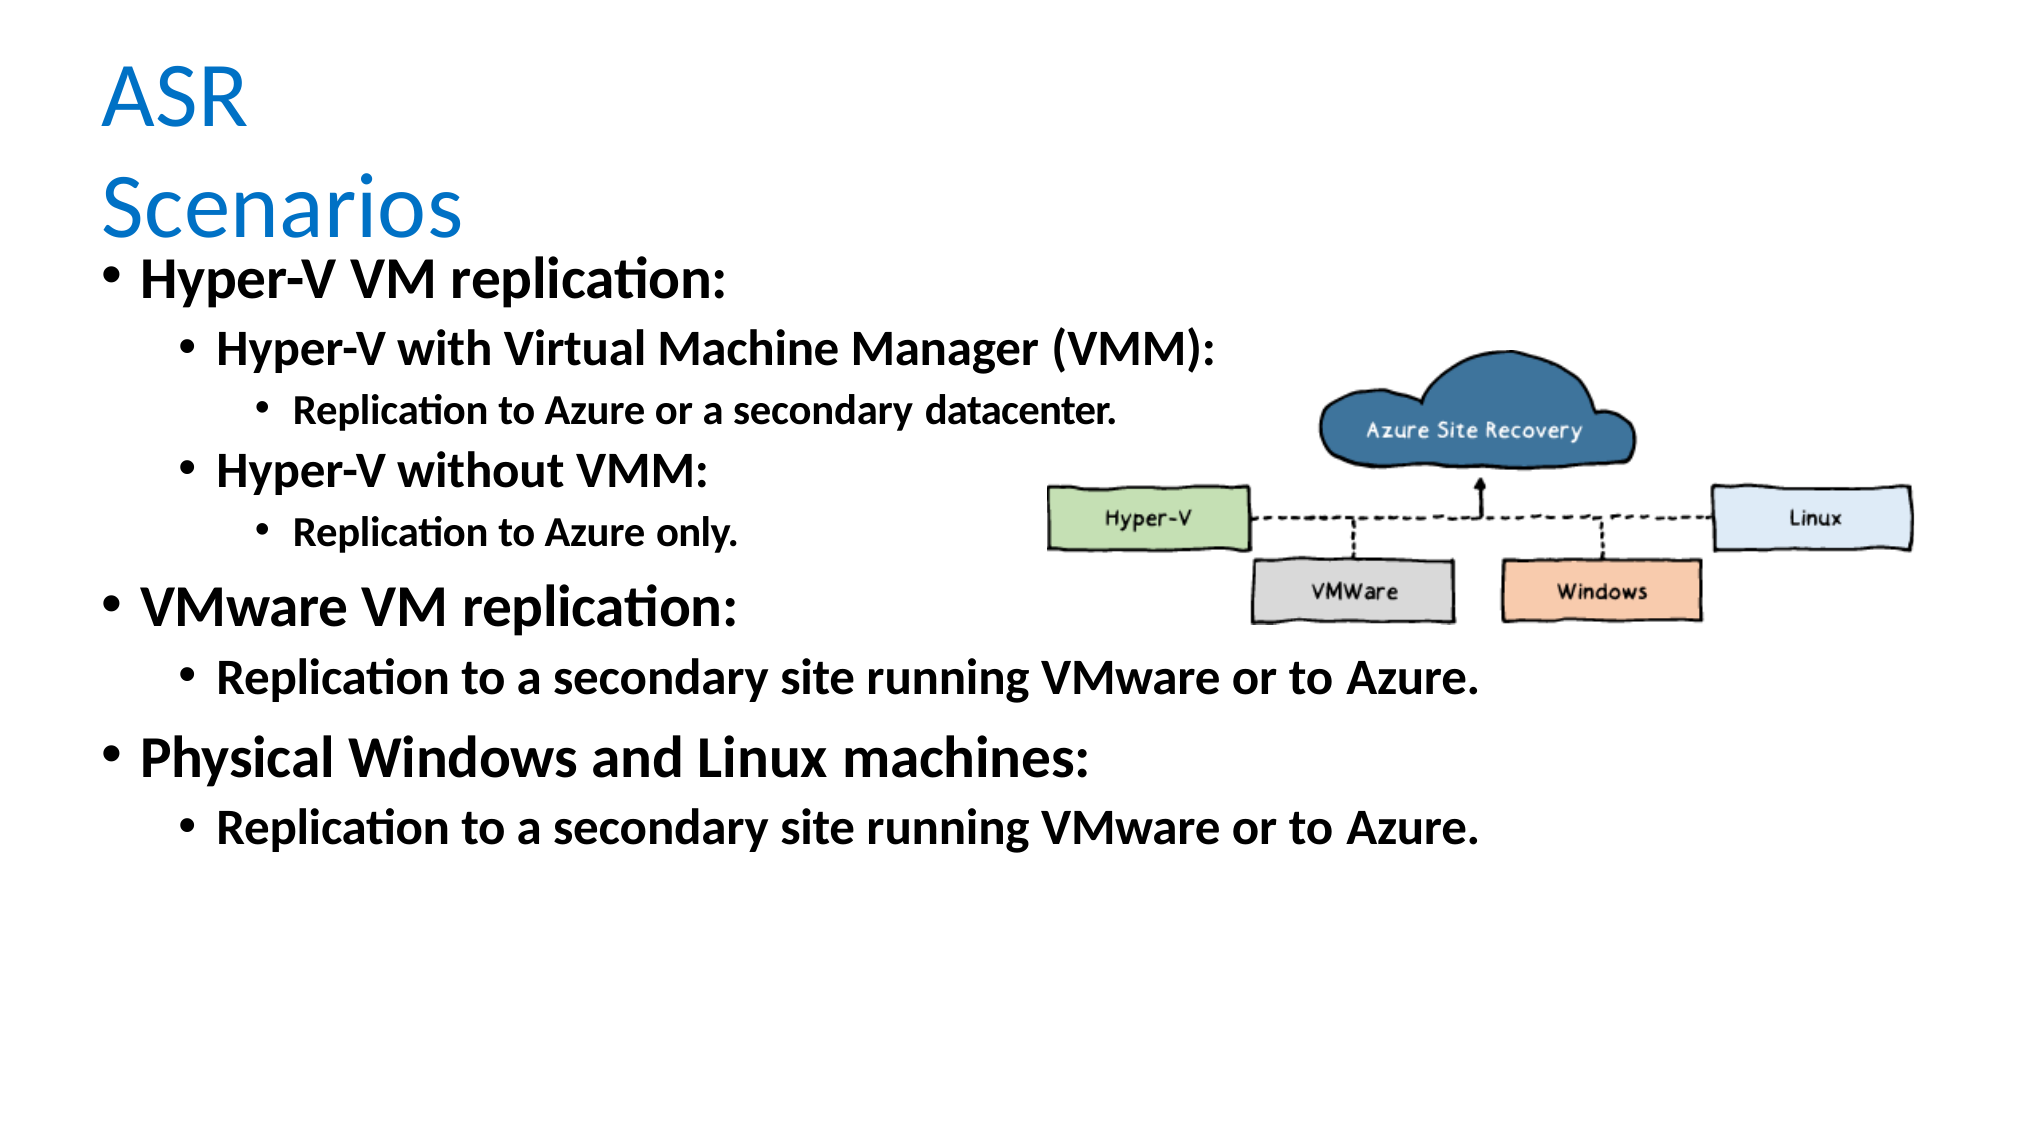

# ASR Scenarios
Hyper-V VM replication:
Hyper-V with Virtual Machine Manager (VMM):
Replication to Azure or a secondary datacenter.
Hyper-V without VMM:
Replication to Azure only.
VMware VM replication:
Replication to a secondary site running VMware or to Azure.
Physical Windows and Linux machines:
Replication to a secondary site running VMware or to Azure.